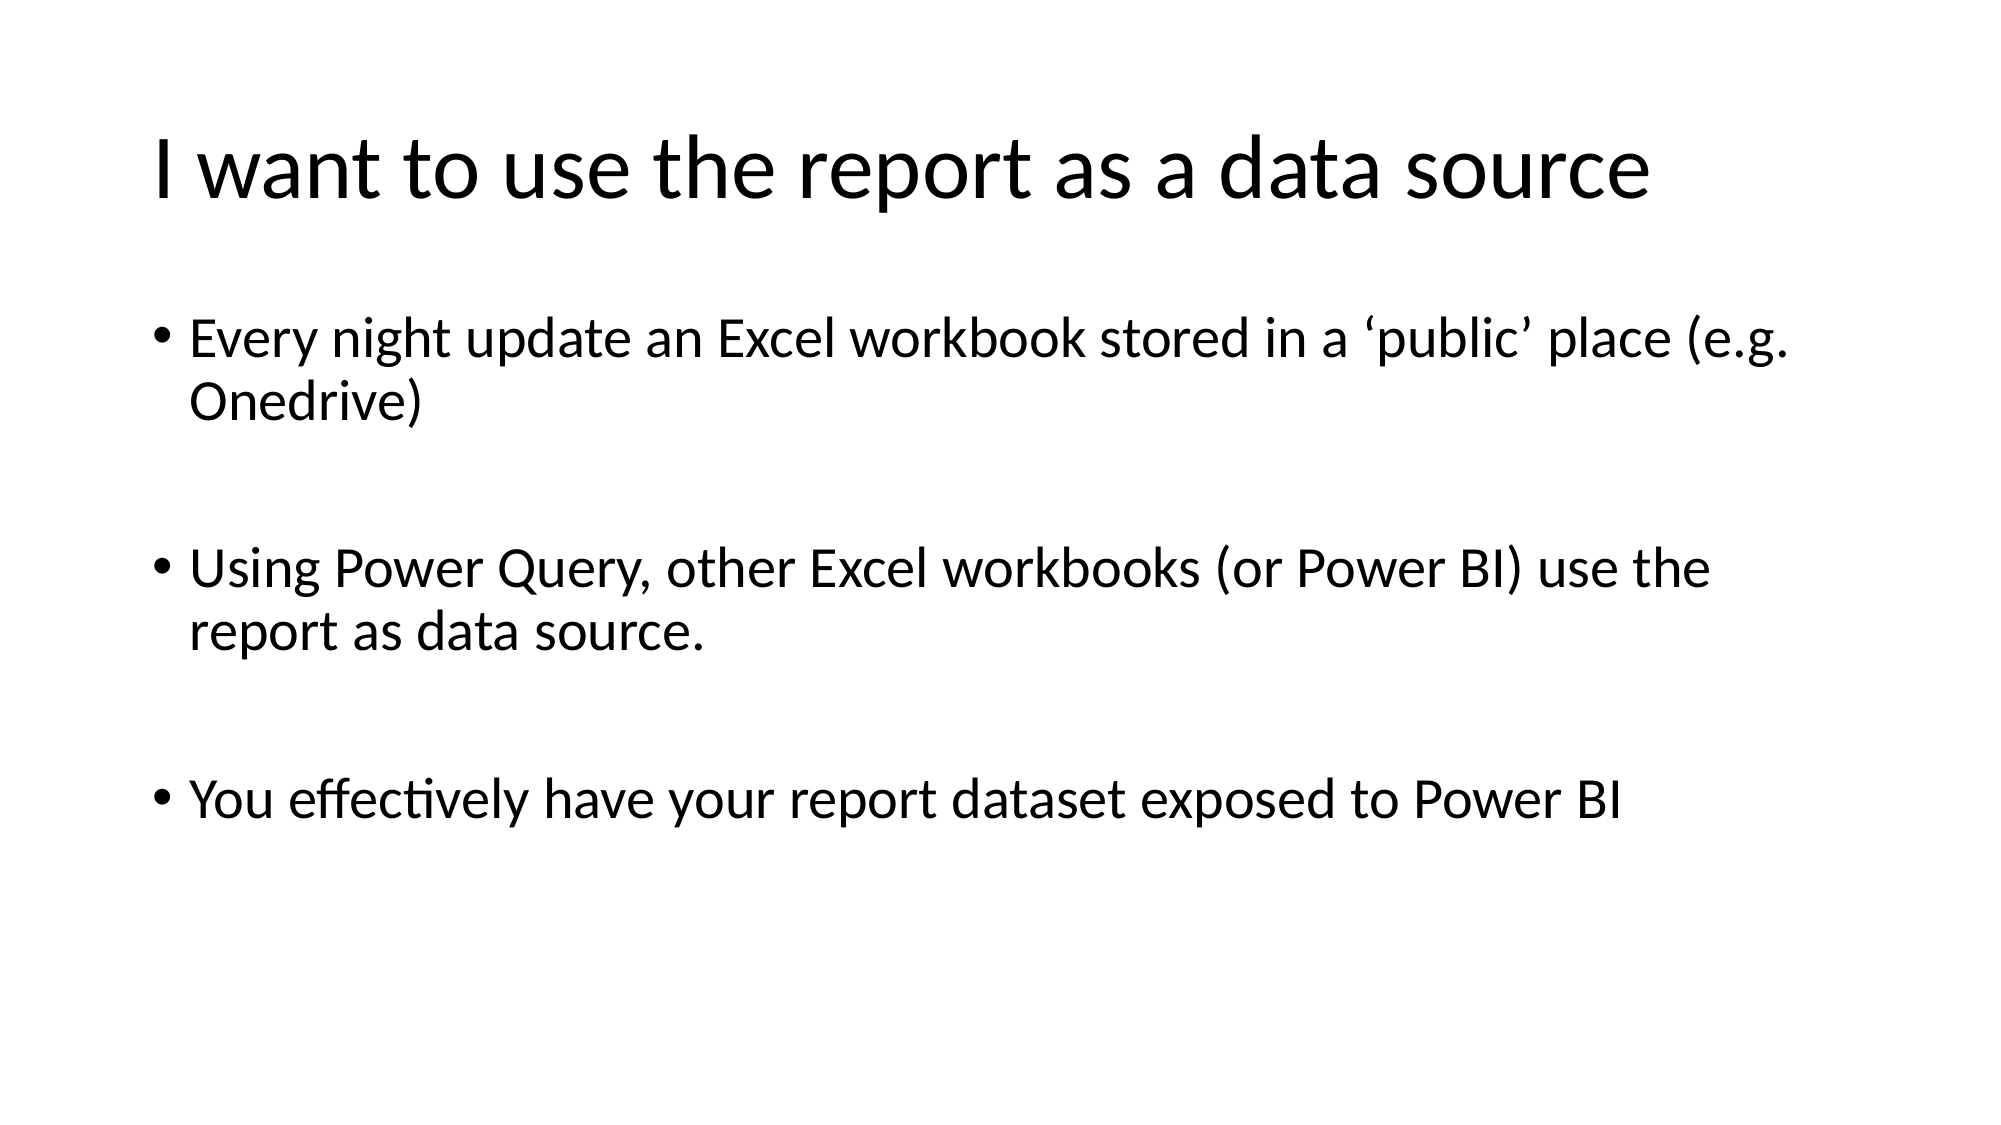

# I want to use the report as a data source
Every night update an Excel workbook stored in a ‘public’ place (e.g. Onedrive)

Using Power Query, other Excel workbooks (or Power BI) use the report as data source.

You effectively have your report dataset exposed to Power BI